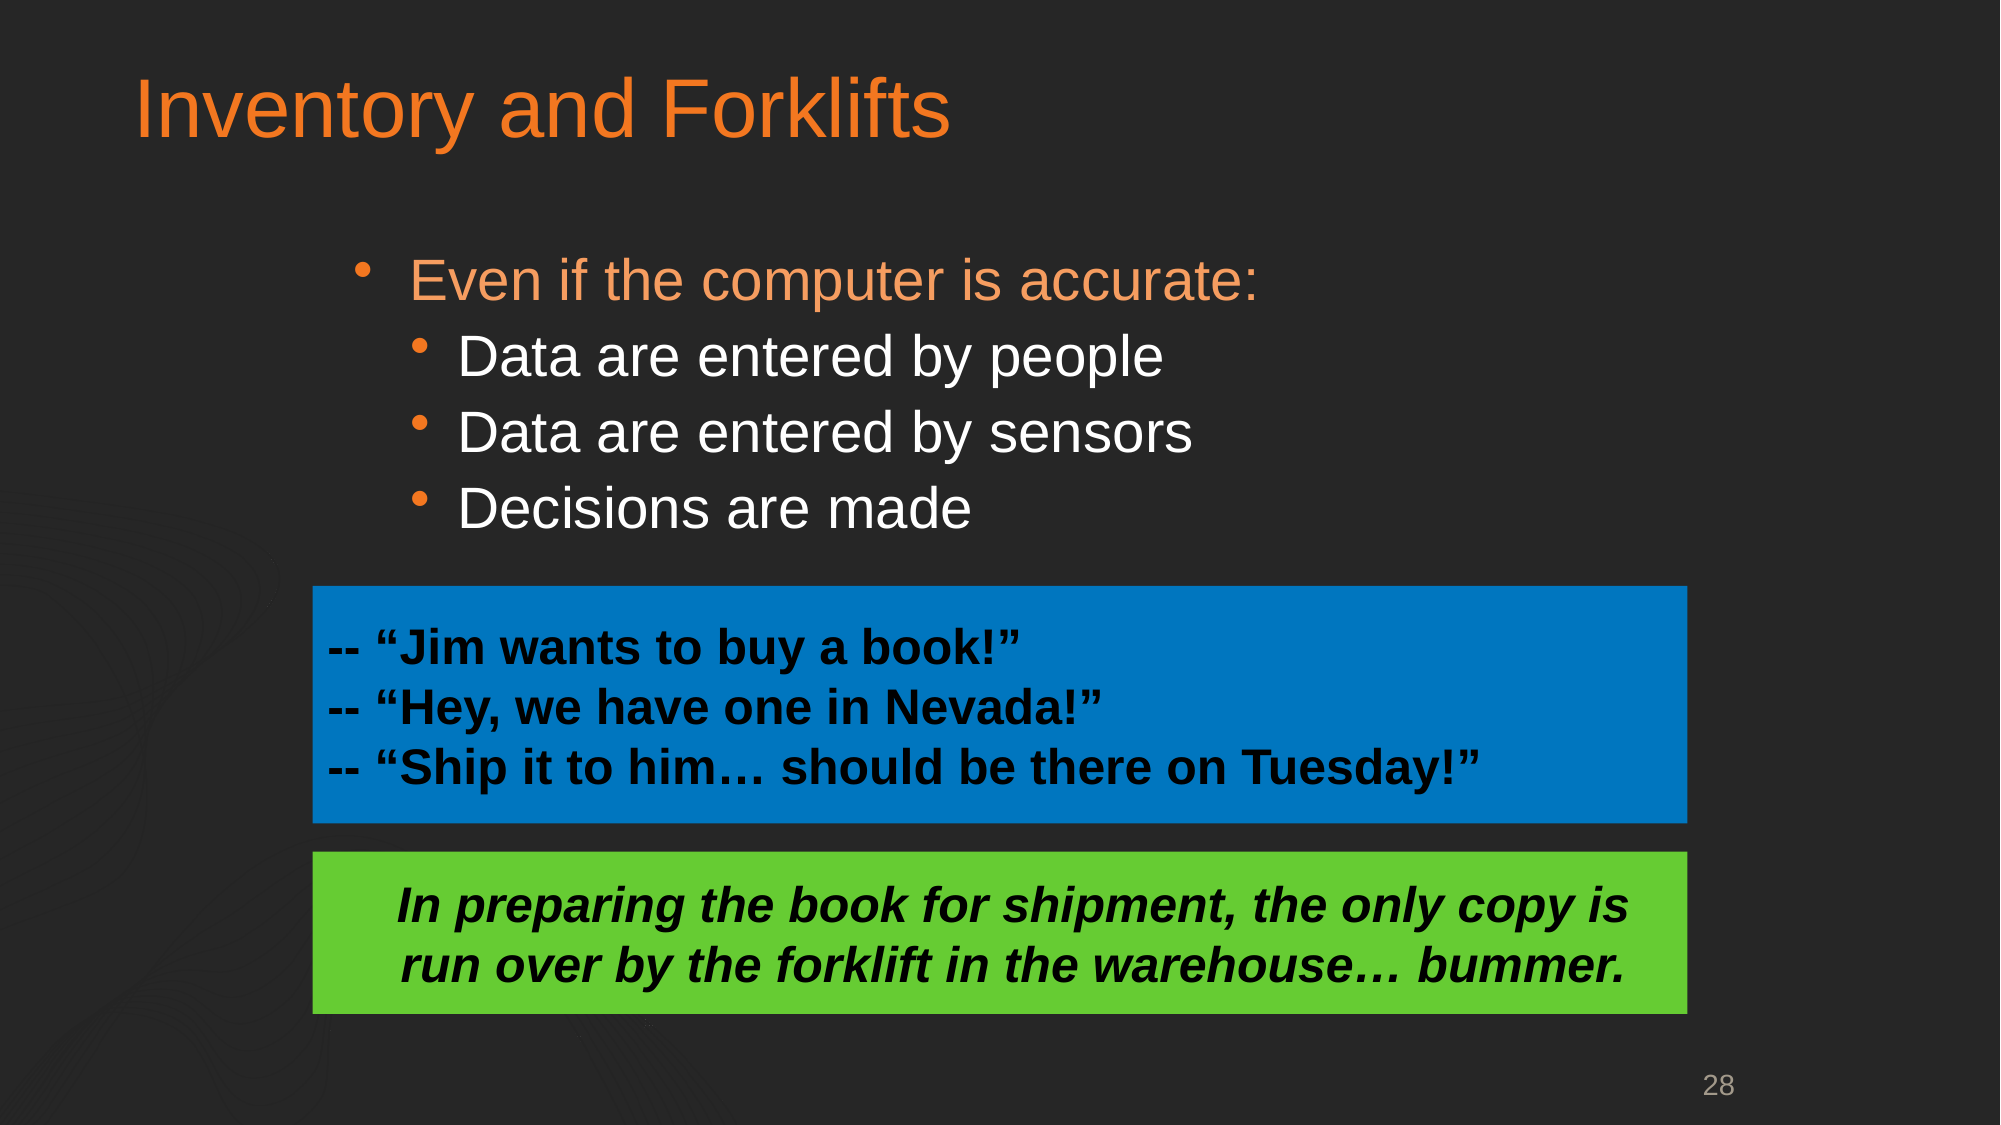

# Inventory and Forklifts
Even if the computer is accurate:
Data are entered by people
Data are entered by sensors
Decisions are made
-- “Jim wants to buy a book!”
-- “Hey, we have one in Nevada!”
-- “Ship it to him… should be there on Tuesday!”
  In preparing the book for shipment, the only copy is
  run over by the forklift in the warehouse… bummer.
28